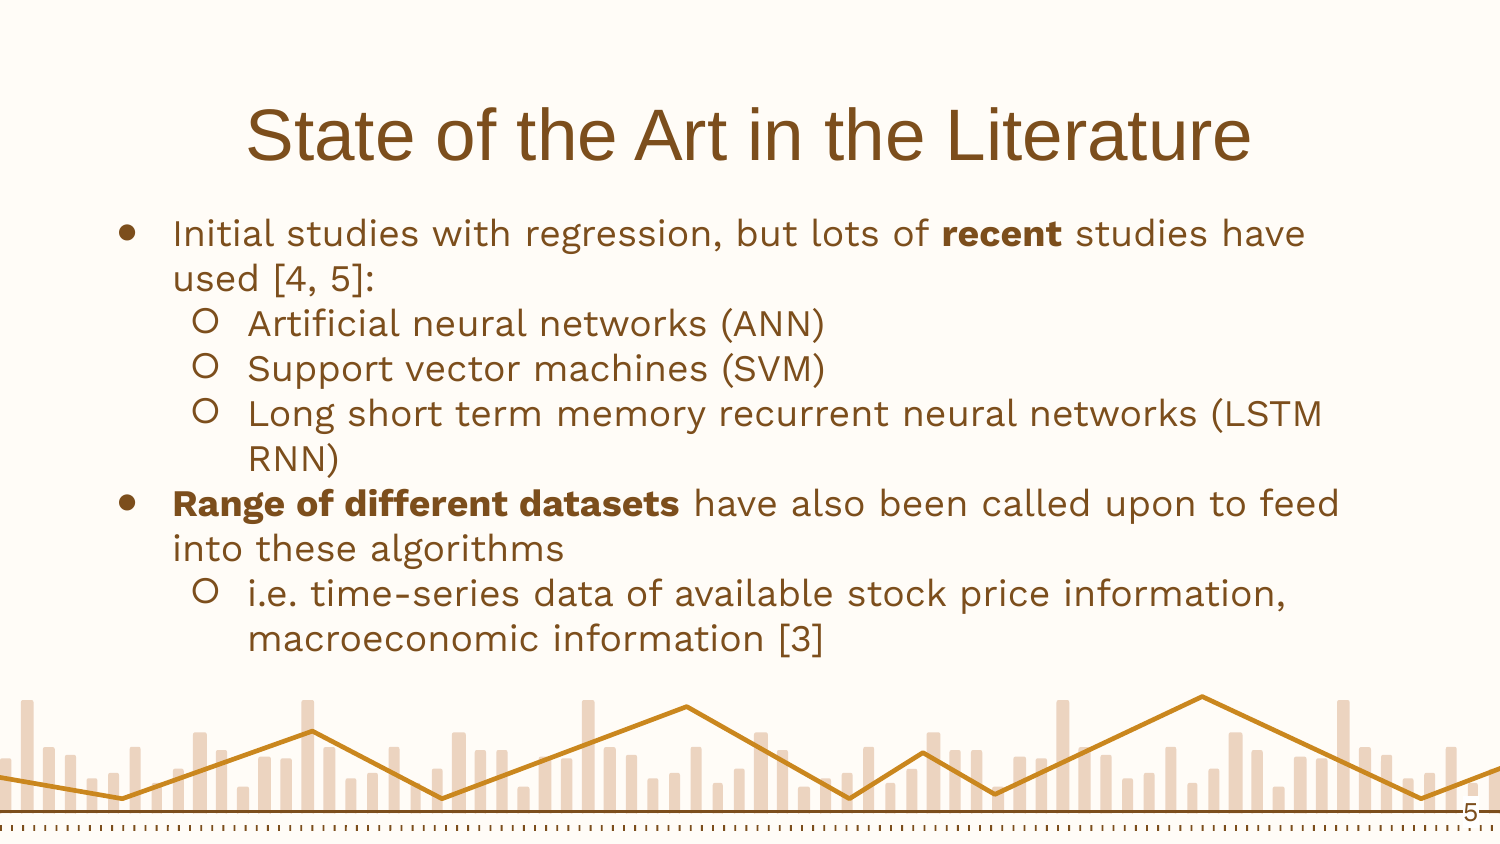

State of the Art in the Literature
Initial studies with regression, but lots of recent studies have used [4, 5]:
Artificial neural networks (ANN)
Support vector machines (SVM)
Long short term memory recurrent neural networks (LSTM RNN)
Range of different datasets have also been called upon to feed into these algorithms
i.e. time-series data of available stock price information, macroeconomic information [3]
5